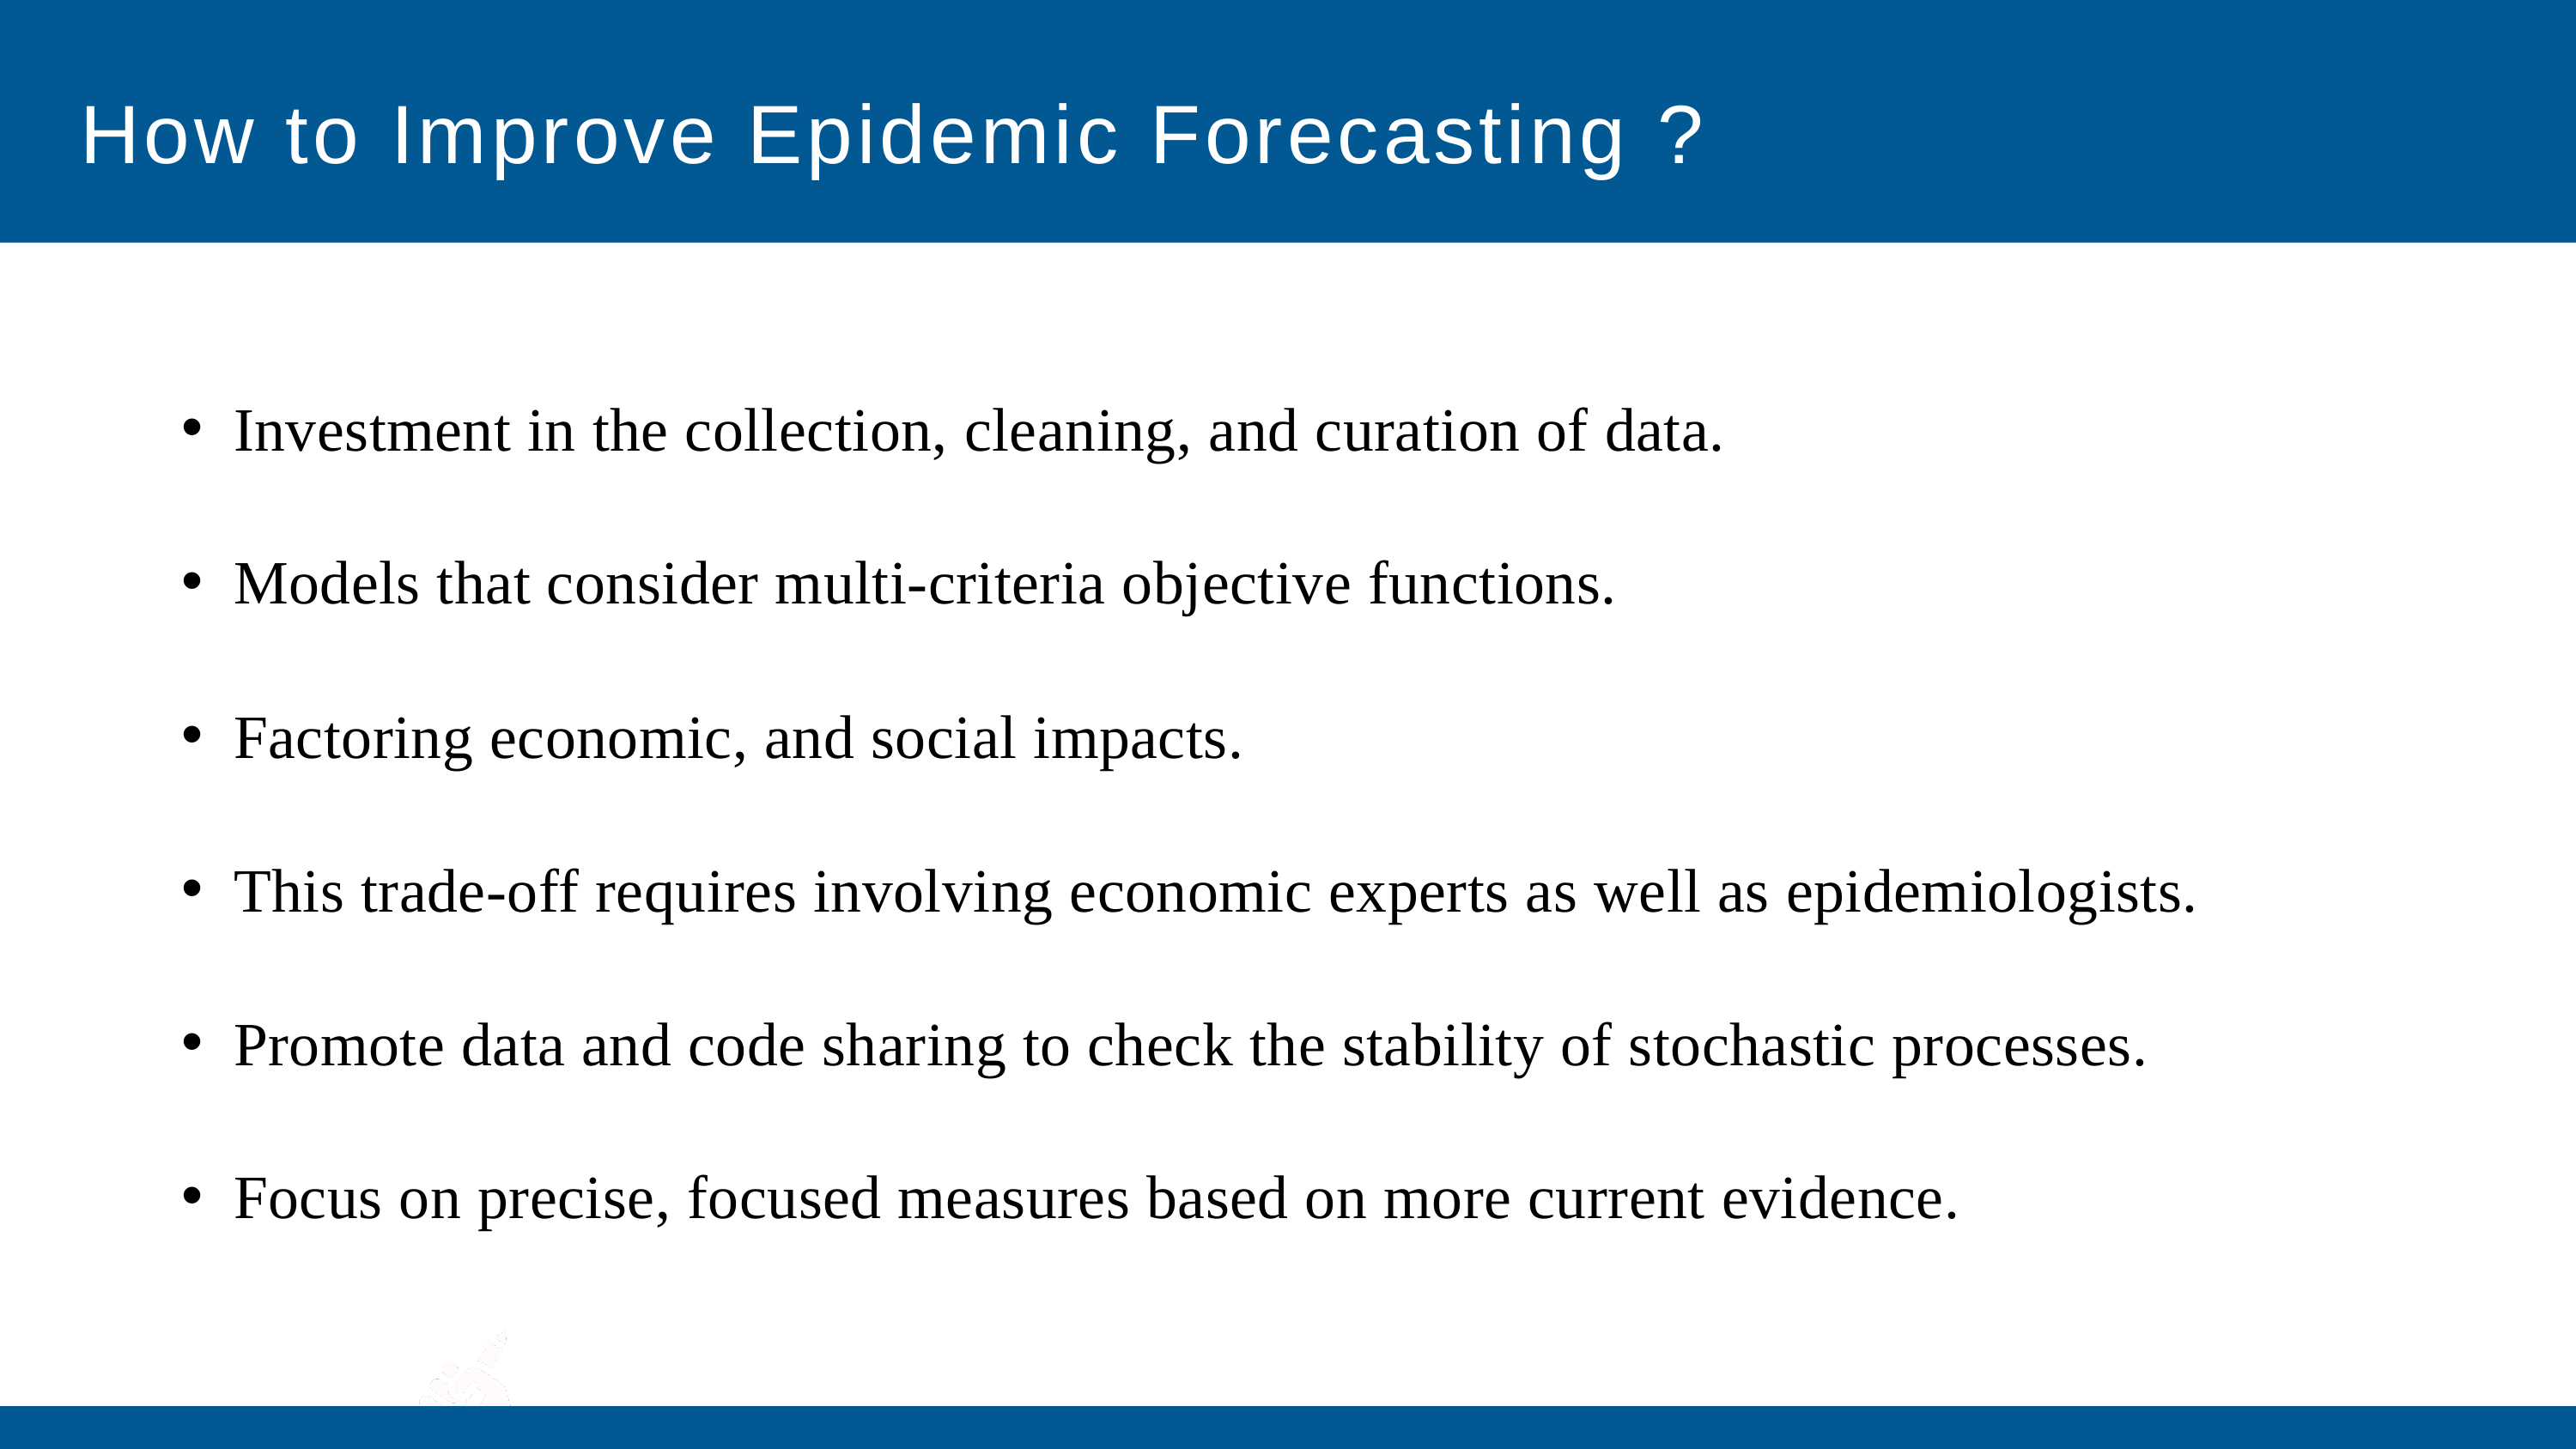

How to Improve Epidemic Forecasting ?
Investment in the collection, cleaning, and curation of data.
Models that consider multi-criteria objective functions.
Factoring economic, and social impacts.
This trade-off requires involving economic experts as well as epidemiologists.
Promote data and code sharing to check the stability of stochastic processes.
Focus on precise, focused measures based on more current evidence.